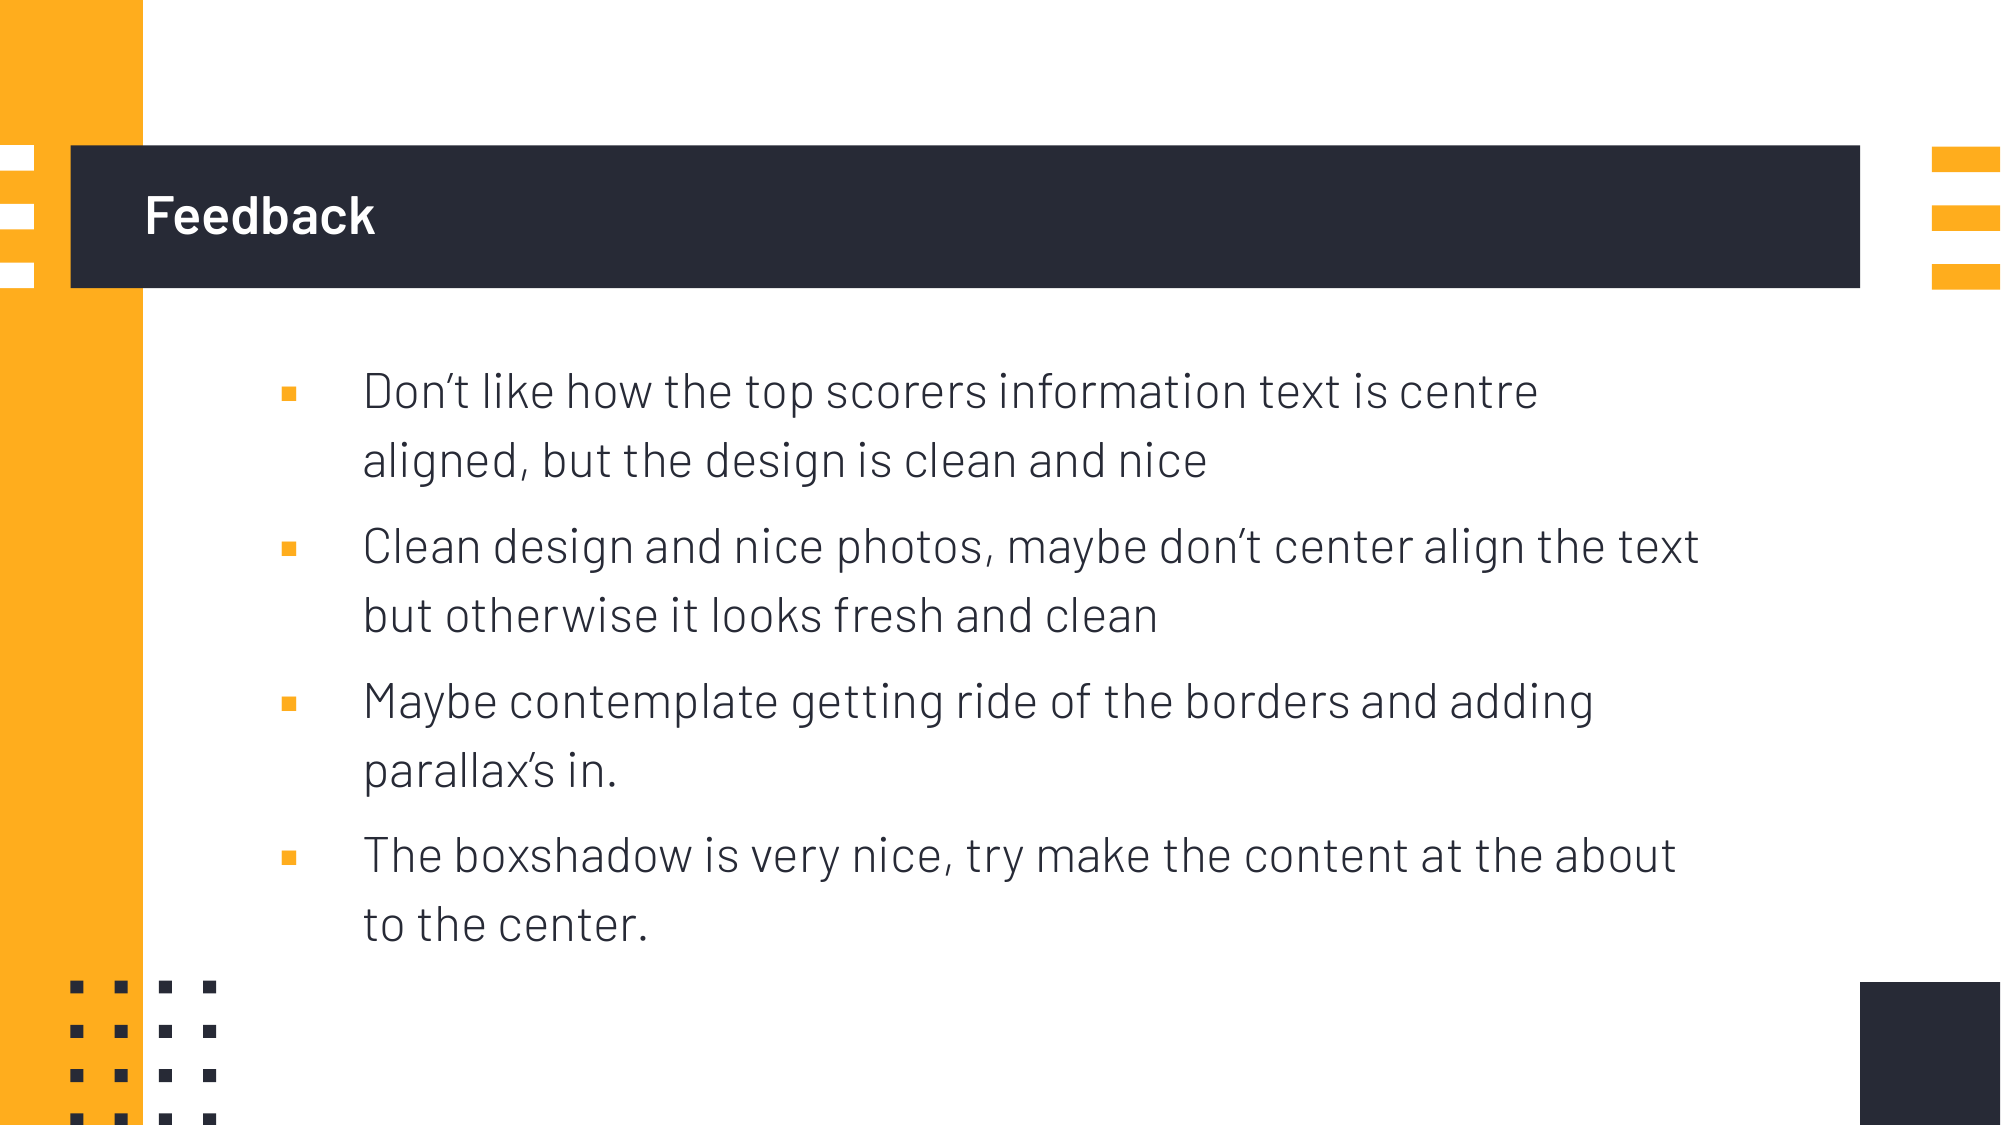

# Feedback
Don’t like how the top scorers information text is centre aligned, but the design is clean and nice
Clean design and nice photos, maybe don’t center align the text but otherwise it looks fresh and clean
Maybe contemplate getting ride of the borders and adding parallax’s in.
The boxshadow is very nice, try make the content at the about to the center.